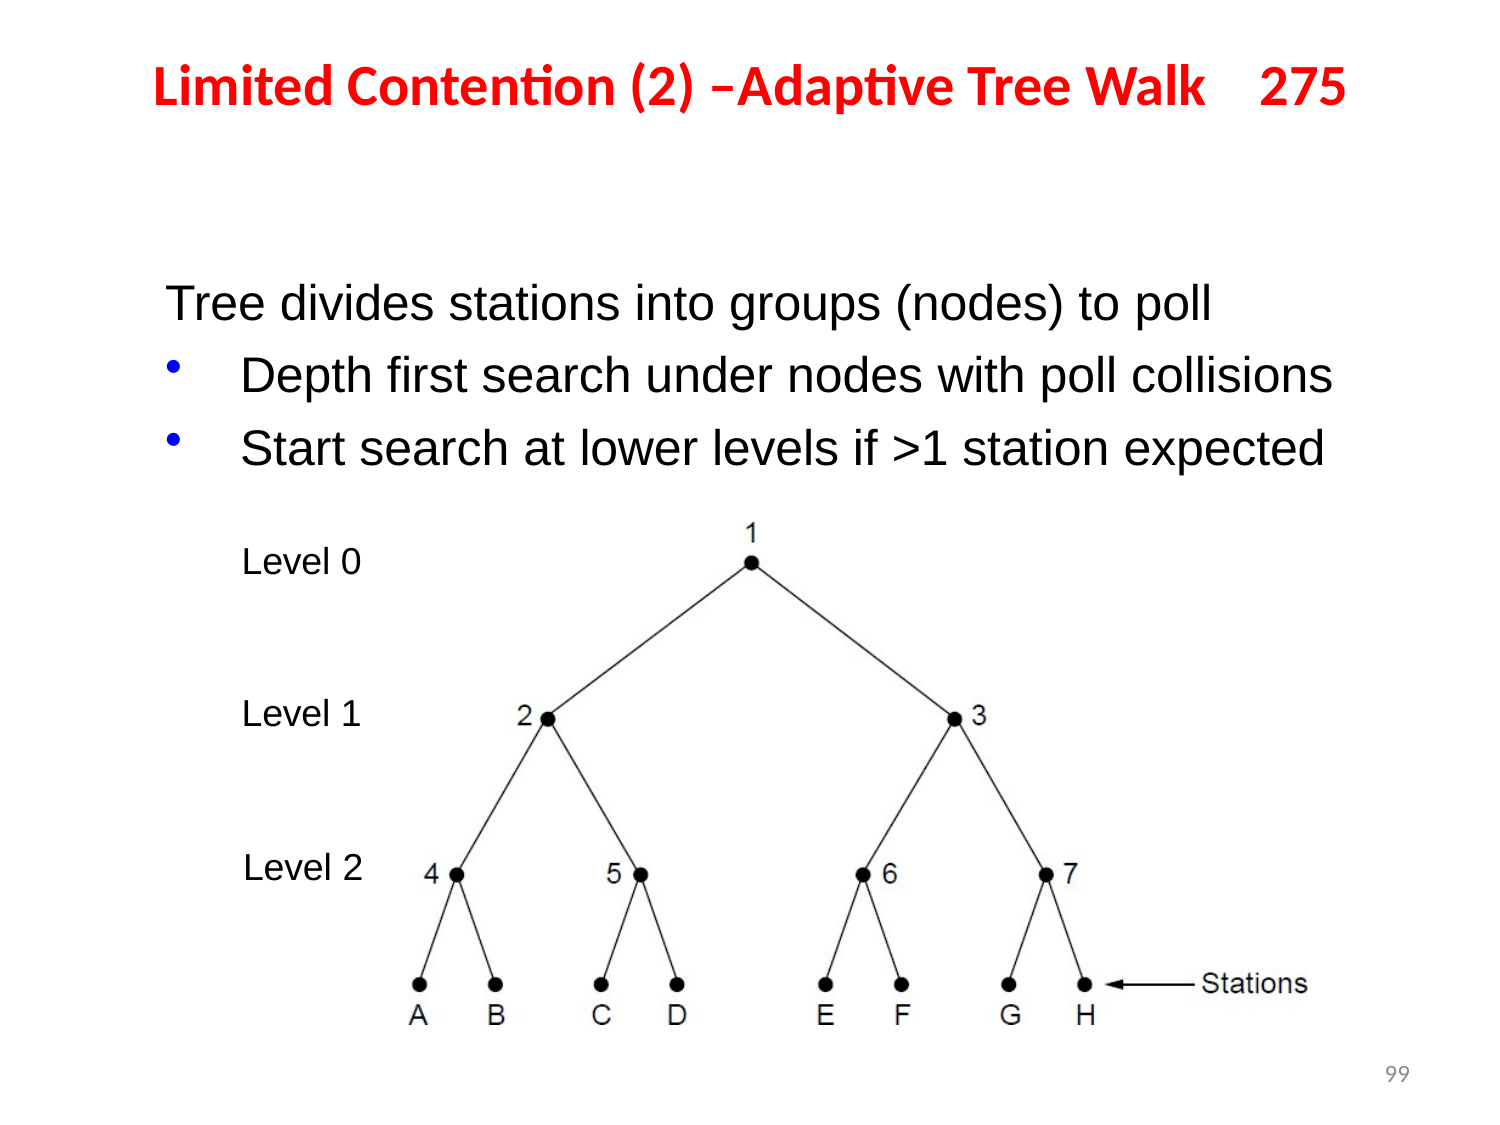

# Limited Contention (2) –Adaptive Tree Walk    275
Tree divides stations into groups (nodes) to poll
Depth first search under nodes with poll collisions
Start search at lower levels if >1 station expected

Level 0

Level 1

Level 2
99